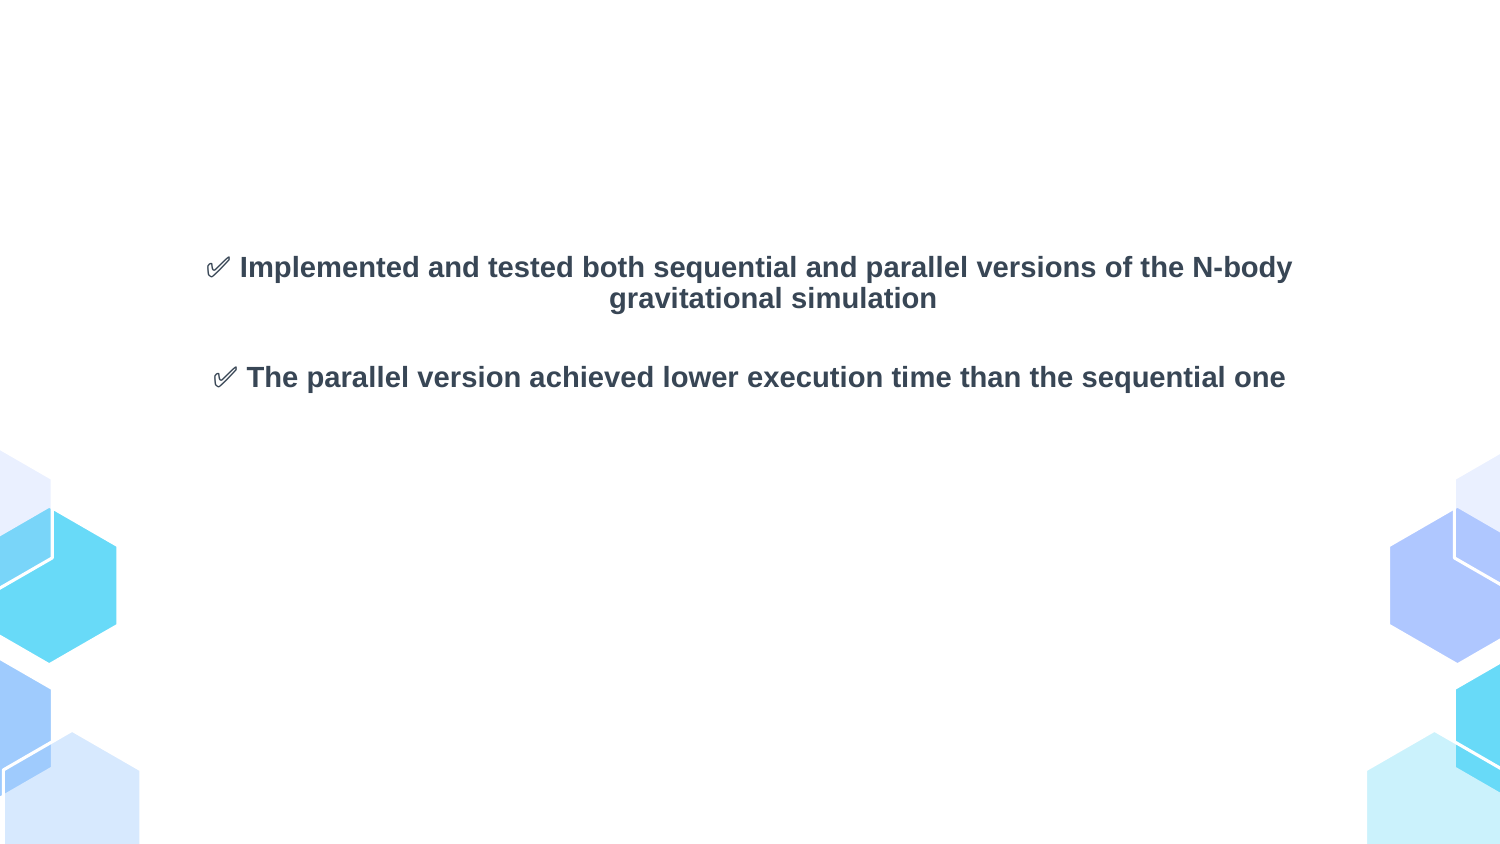

✅ Implemented and tested both sequential and parallel versions of the N-body gravitational simulation
✅ The parallel version achieved lower execution time than the sequential one